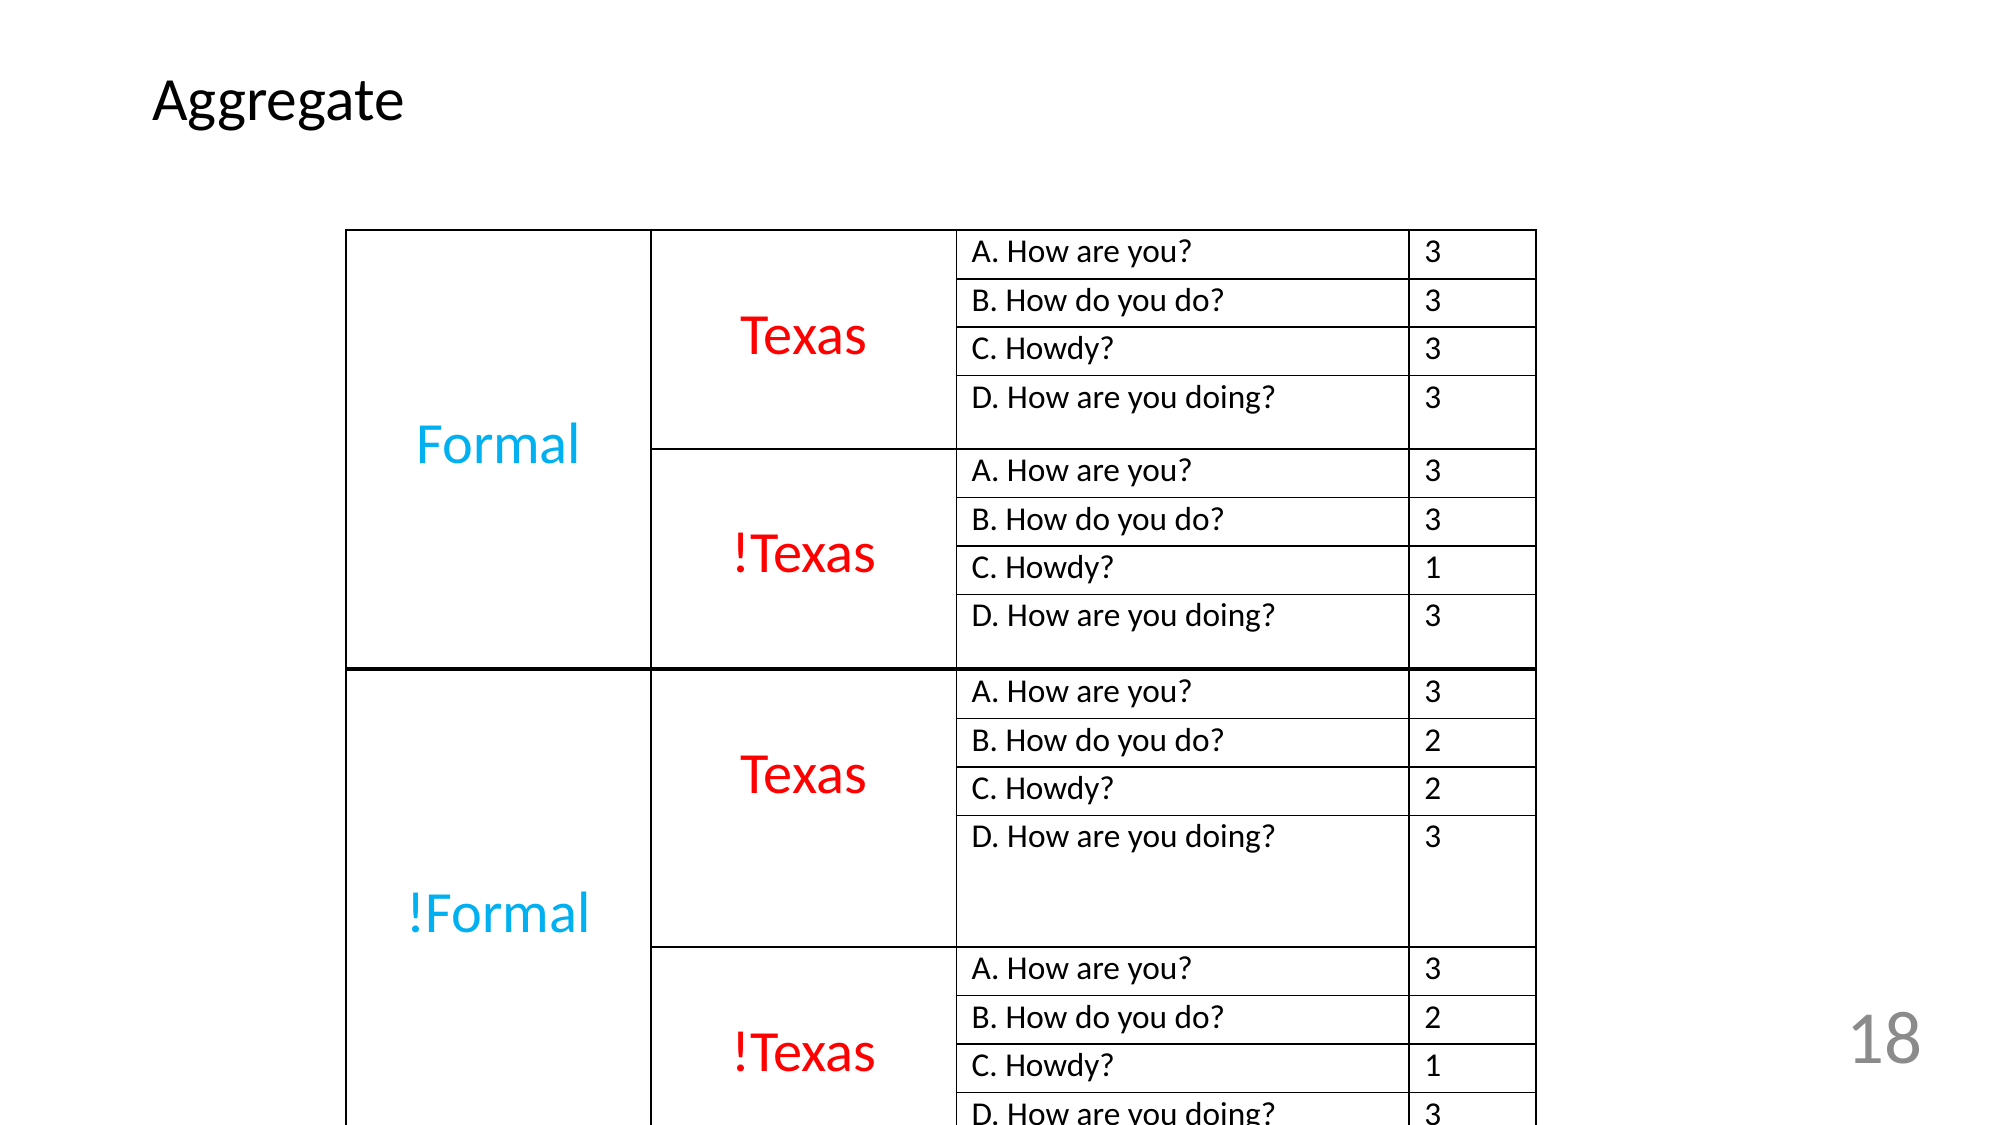

# Aggregate
| Formal | Texas | A. How are you? | 3 |
| --- | --- | --- | --- |
|  |  | B. How do you do? | 3 |
|  |  | C. Howdy? | 3 |
|  |  | D. How are you doing? | 3 |
|  | !Texas | A. How are you? | 3 |
|  |  | B. How do you do? | 3 |
|  |  | C. Howdy? | 1 |
|  |  | D. How are you doing? | 3 |
| !Formal | Texas | A. How are you? | 3 |
| --- | --- | --- | --- |
|  |  | B. How do you do? | 2 |
|  |  | C. Howdy? | 2 |
|  |  | D. How are you doing? | 3 |
|  | !Texas | A. How are you? | 3 |
|  |  | B. How do you do? | 2 |
|  |  | C. Howdy? | 1 |
|  |  | D. How are you doing? | 3 |
18